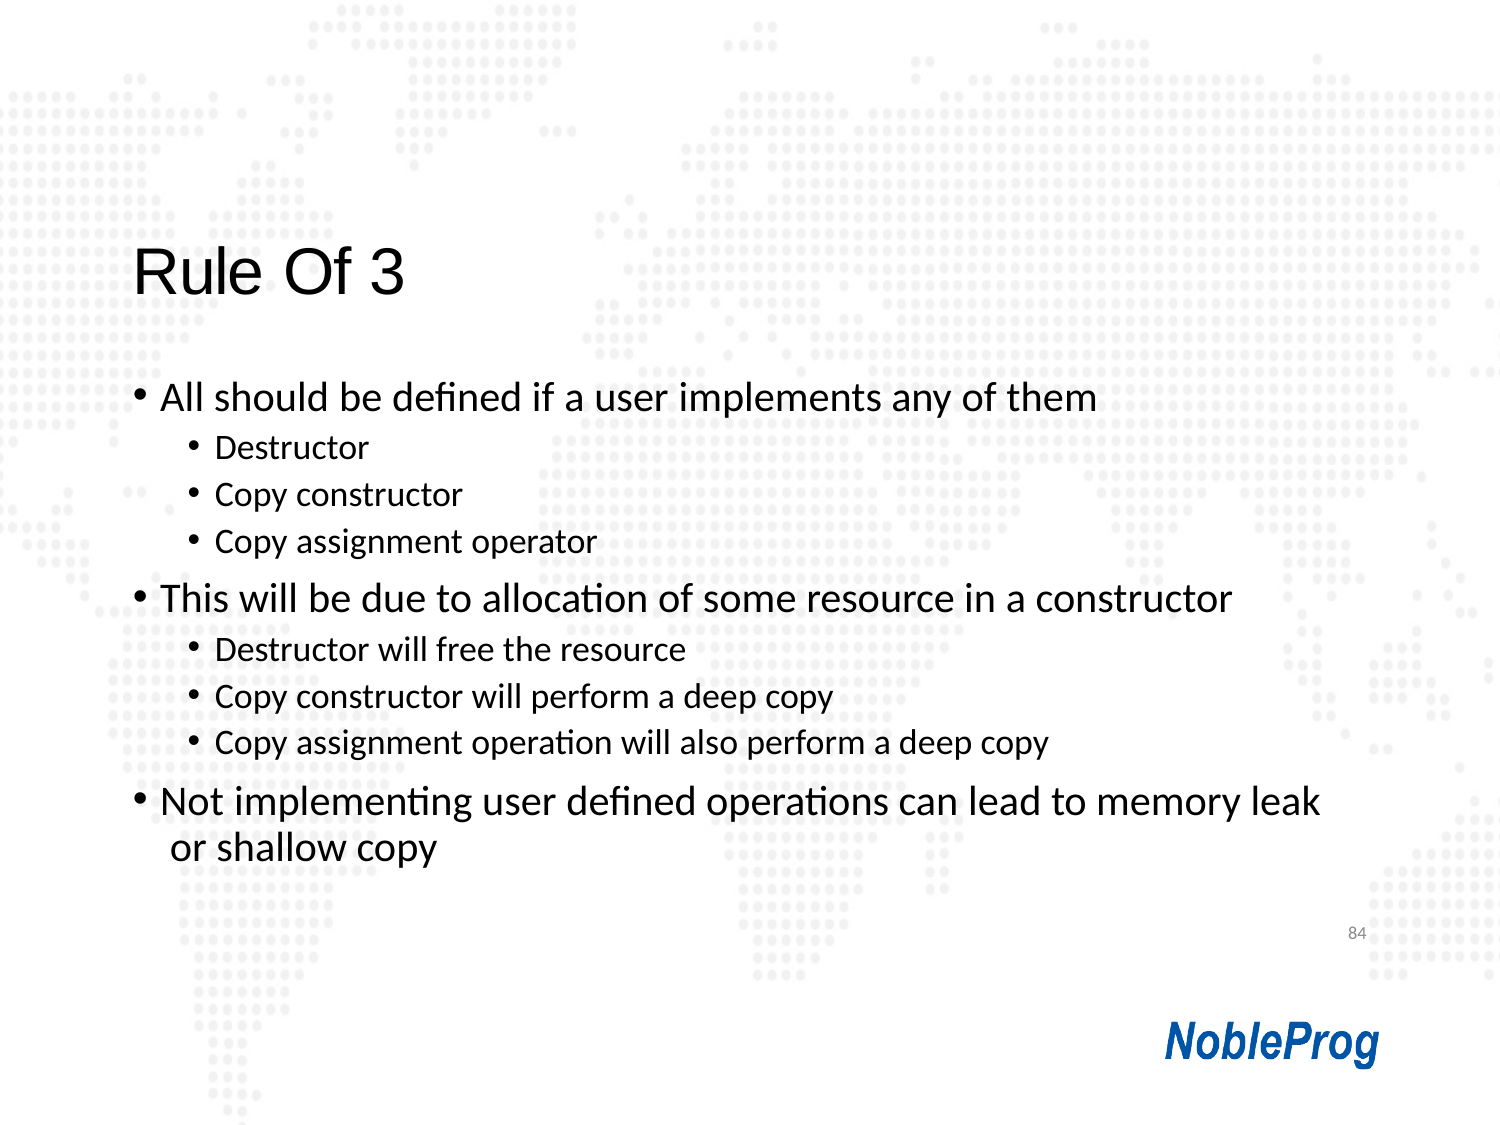

# Rule Of 3
All should be defined if a user implements any of them
Destructor
Copy constructor
Copy assignment operator
This will be due to allocation of some resource in a constructor
Destructor will free the resource
Copy constructor will perform a deep copy
Copy assignment operation will also perform a deep copy
Not implementing user defined operations can lead to memory leak  or shallow copy
84